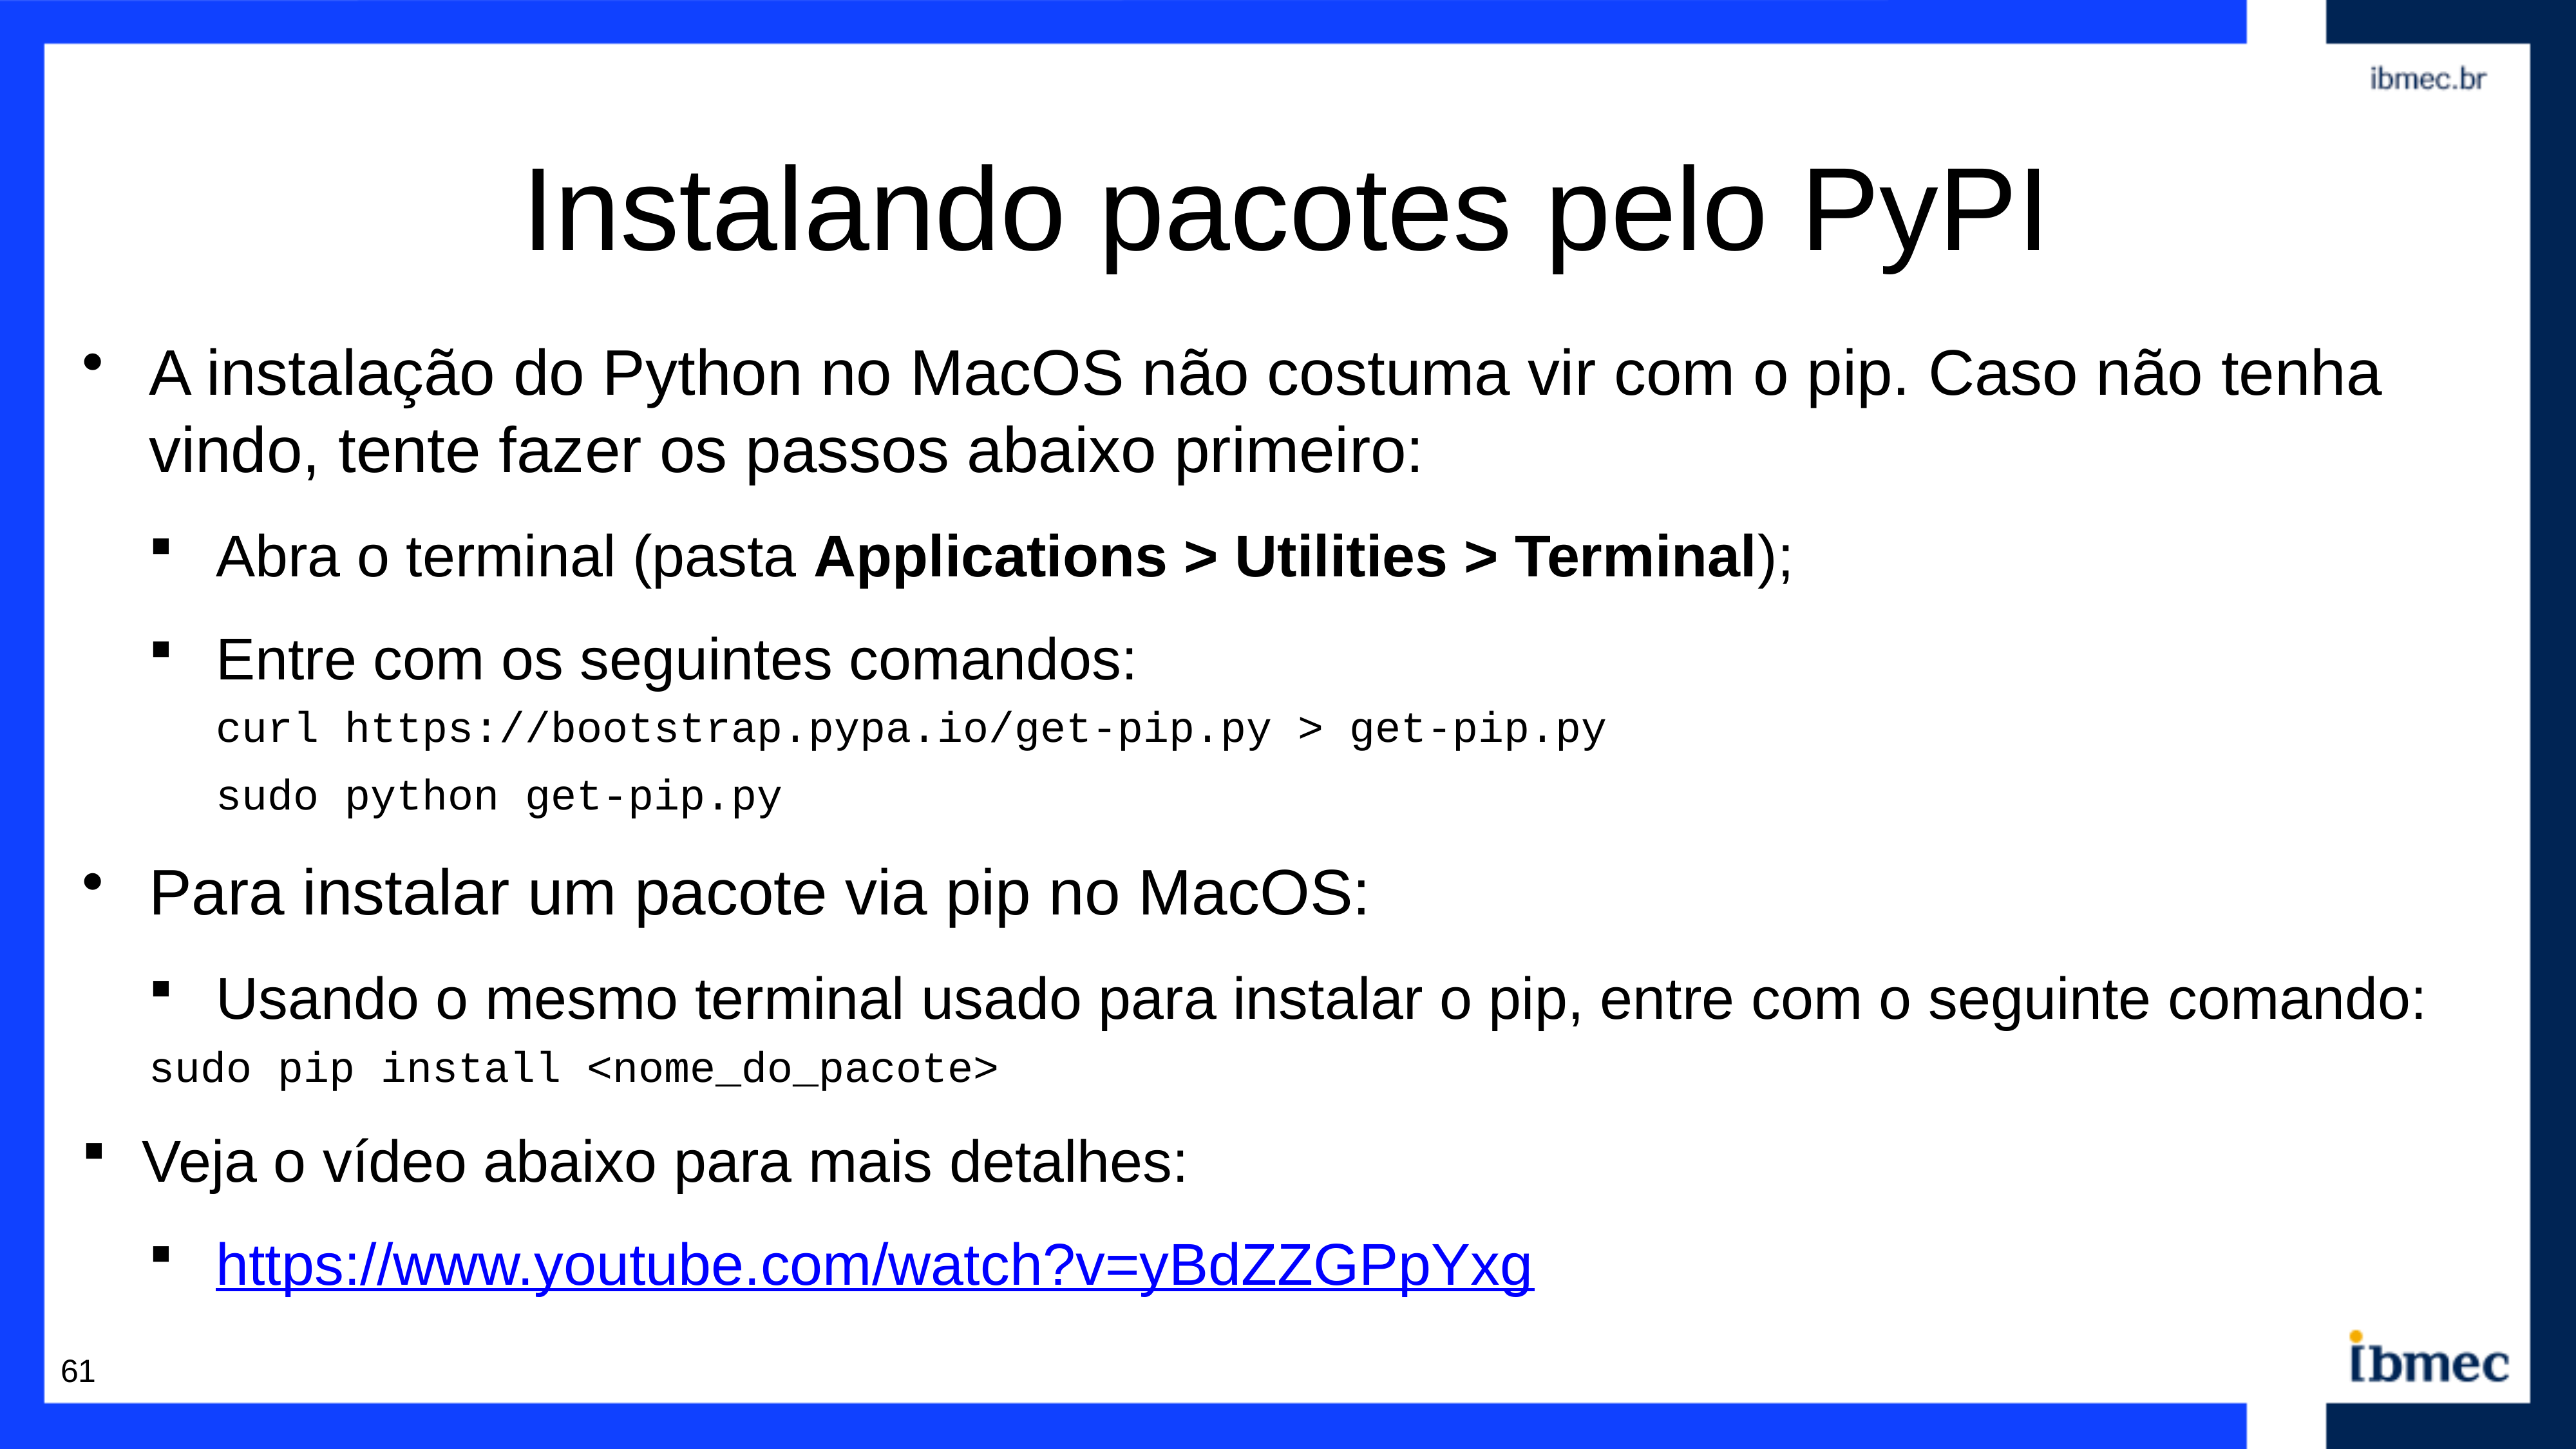

# Instalando pacotes pelo PyPI
A instalação do Python no MacOS não costuma vir com o pip. Caso não tenha vindo, tente fazer os passos abaixo primeiro:
Abra o terminal (pasta Applications > Utilities > Terminal);
Entre com os seguintes comandos:
curl https://bootstrap.pypa.io/get-pip.py > get-pip.py
sudo python get-pip.py
Para instalar um pacote via pip no MacOS:
Usando o mesmo terminal usado para instalar o pip, entre com o seguinte comando:
sudo pip install <nome_do_pacote>
Veja o vídeo abaixo para mais detalhes:
https://www.youtube.com/watch?v=yBdZZGPpYxg

61